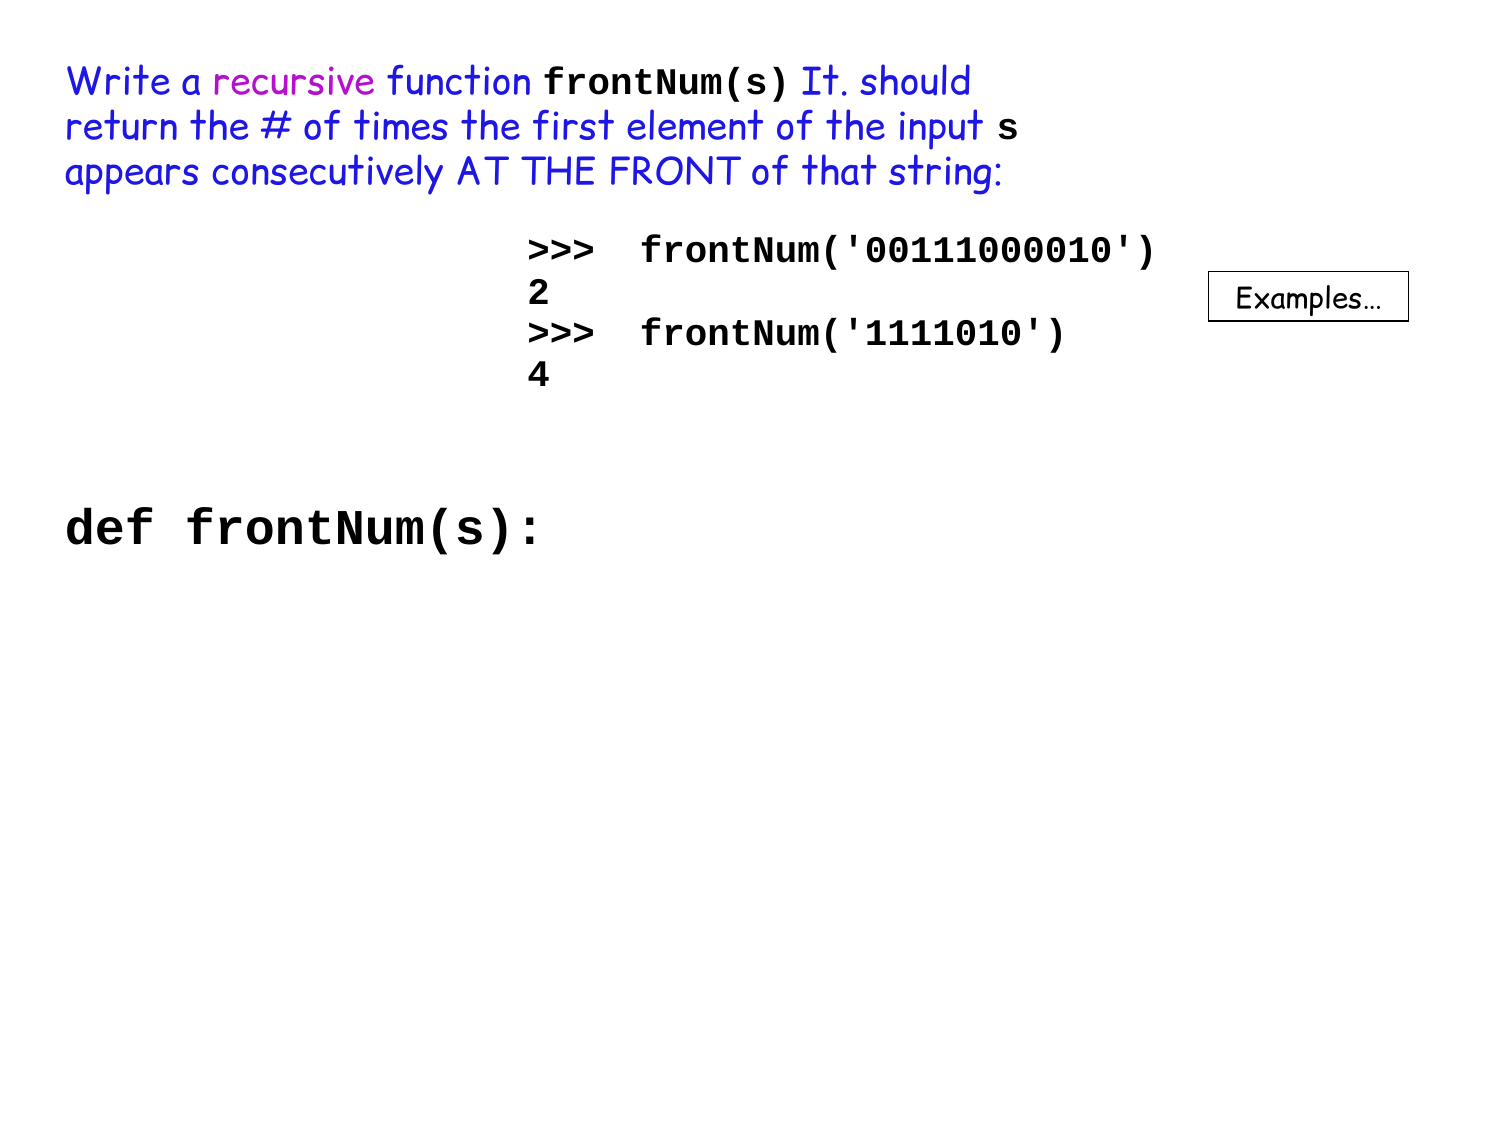

Write a recursive function frontNum(s) It. should return the # of times the first element of the input s appears consecutively AT THE FRONT of that string:
>>>  frontNum('00111000010')
2
>>>  frontNum('1111010')
4
Examples…
def frontNum(s):